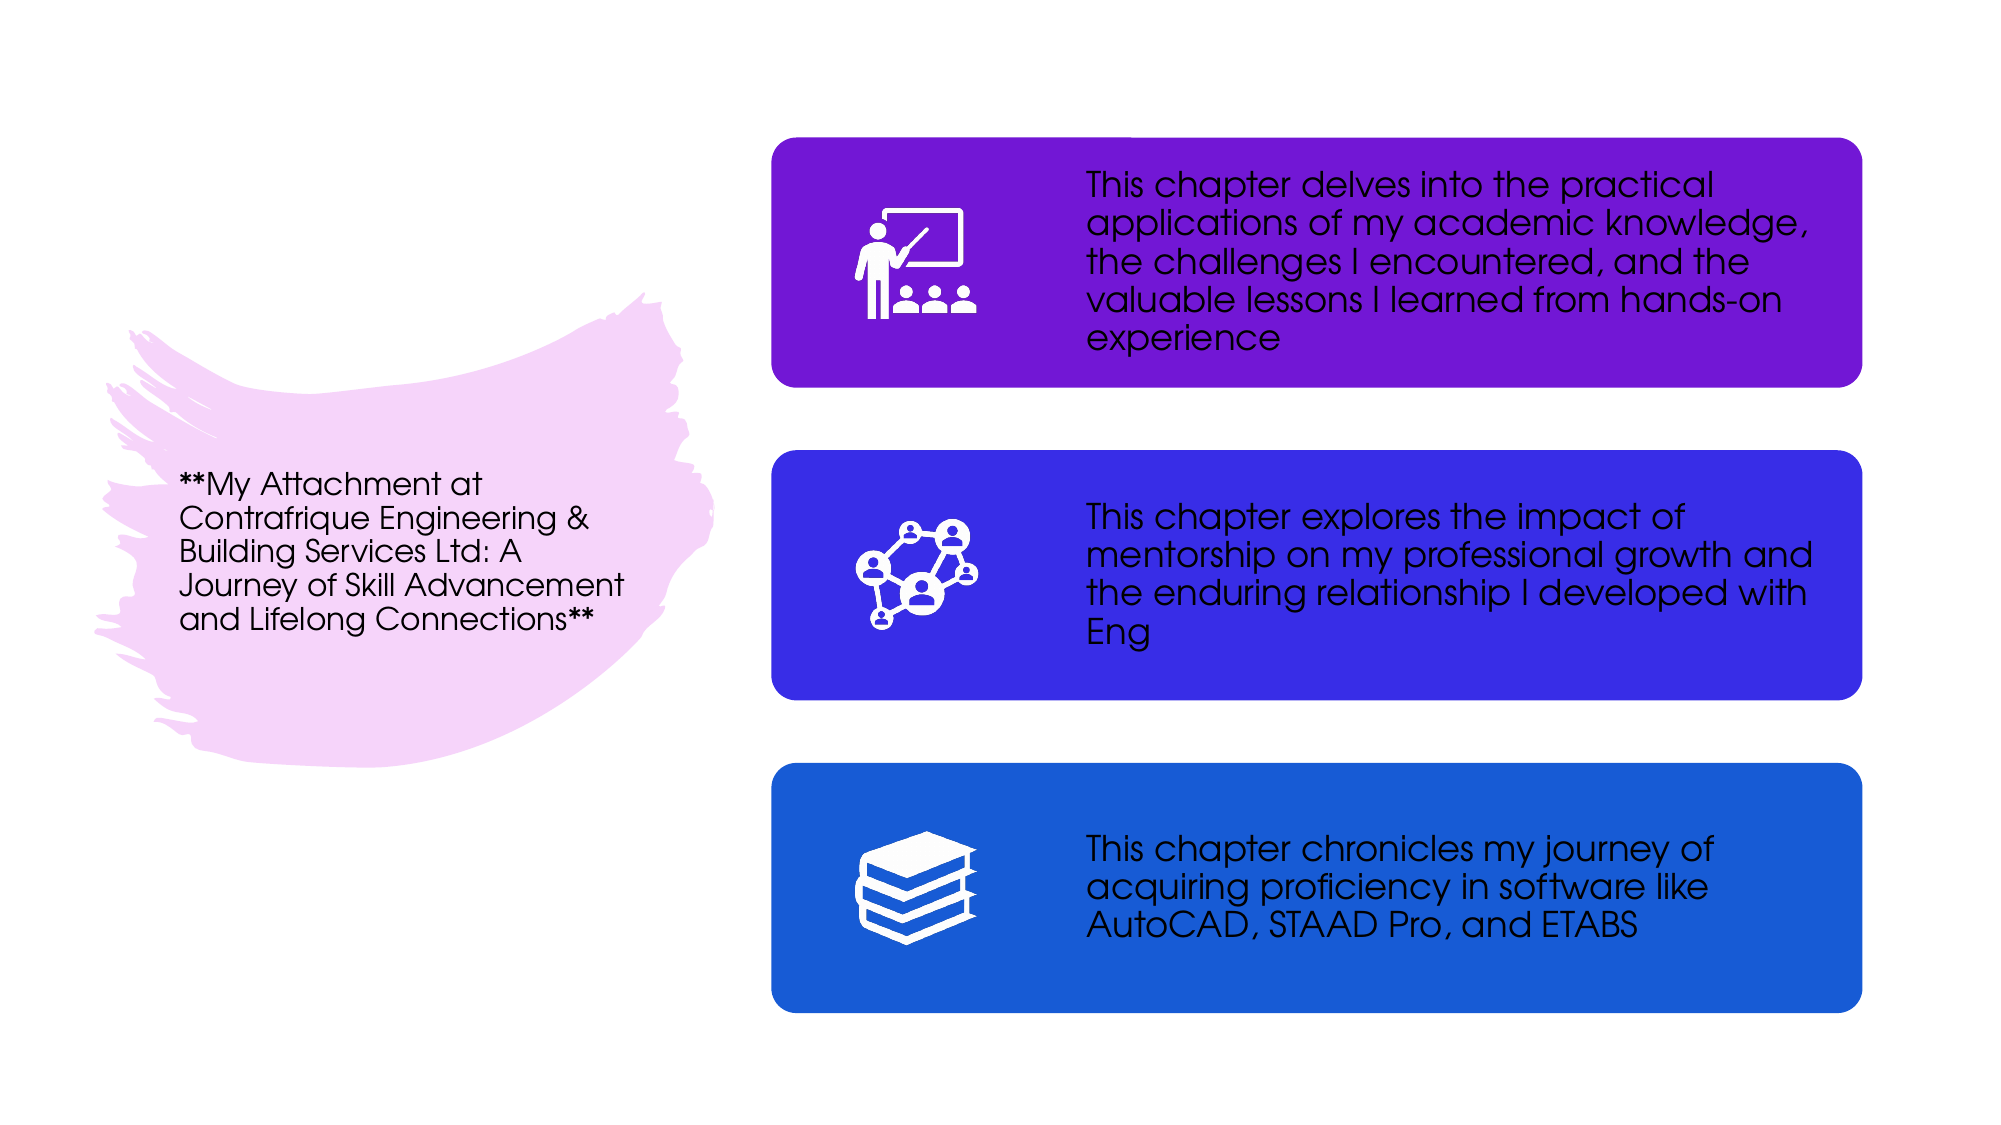

This chapter delves into the practical applications of my academic knowledge, the challenges I encountered, and the valuable lessons I learned from hands-on experience
This chapter explores the impact of mentorship on my professional growth and the enduring relationship I developed with Eng
This chapter chronicles my journey of acquiring proficiency in software like AutoCAD, STAAD Pro, and ETABS

# **My Attachment at Contrafrique Engineering & Building Services Ltd: A Journey of Skill Advancement and Lifelong Connections**